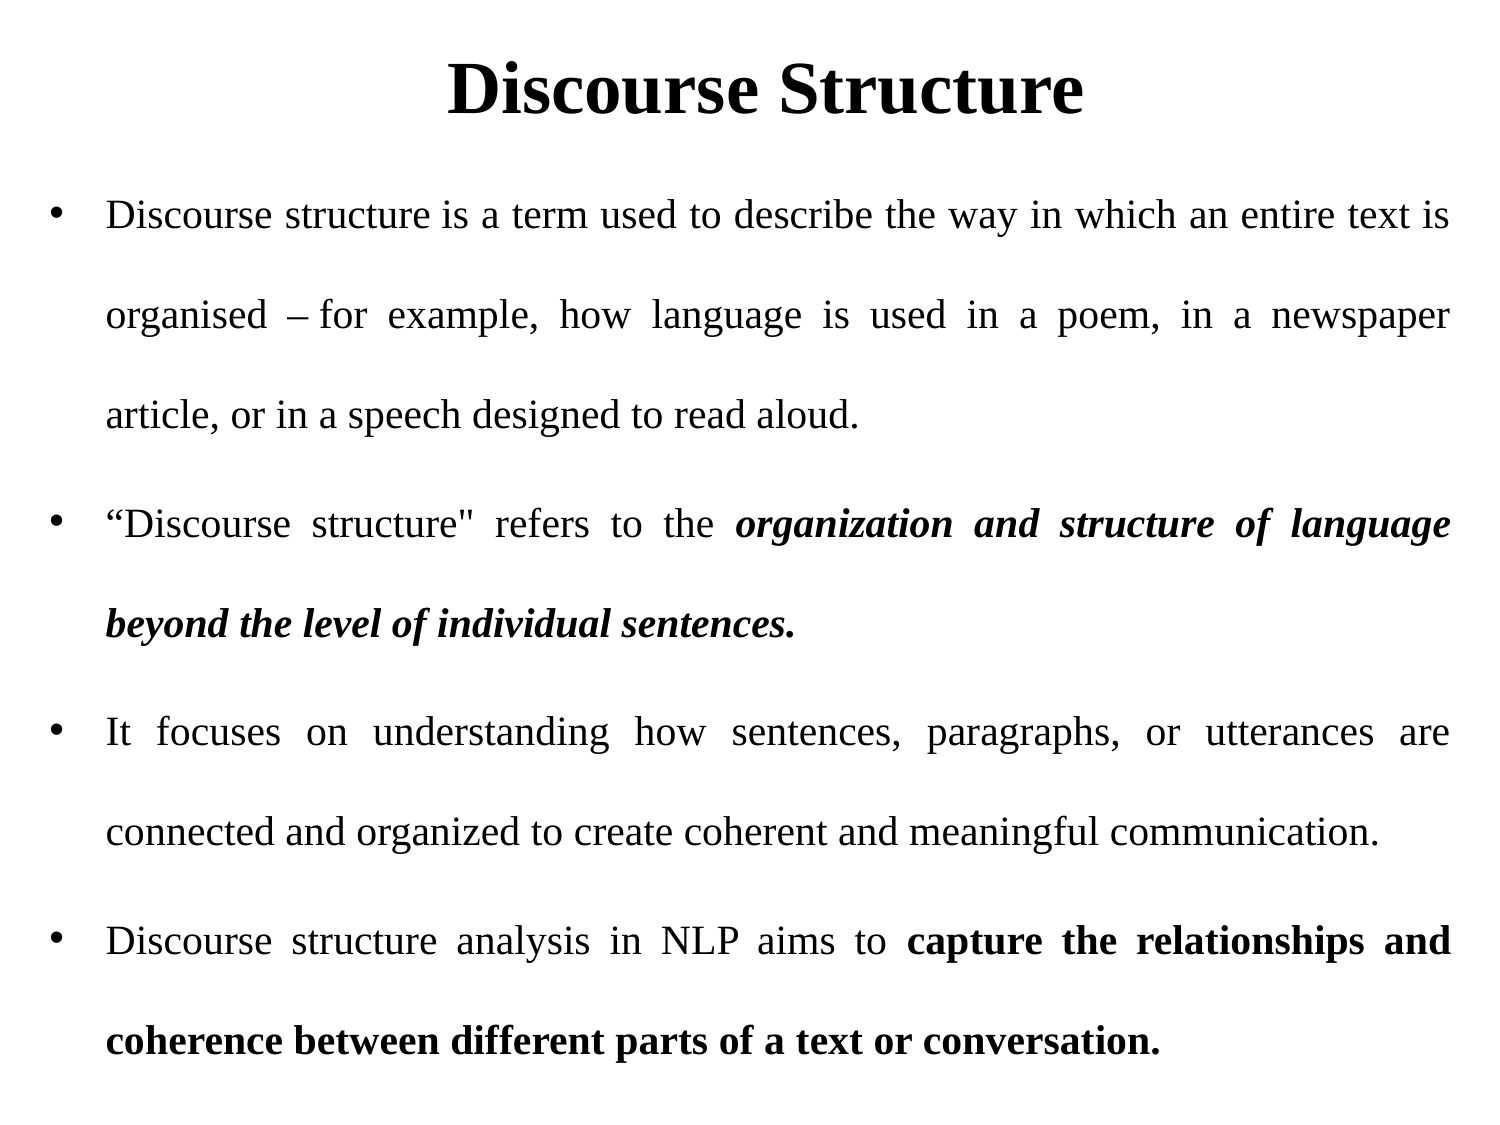

# Discourse Structure
Discourse structure is a term used to describe the way in which an entire text is organised – for example, how language is used in a poem, in a newspaper article, or in a speech designed to read aloud.
“Discourse structure" refers to the organization and structure of language beyond the level of individual sentences.
It focuses on understanding how sentences, paragraphs, or utterances are connected and organized to create coherent and meaningful communication.
Discourse structure analysis in NLP aims to capture the relationships and coherence between different parts of a text or conversation.